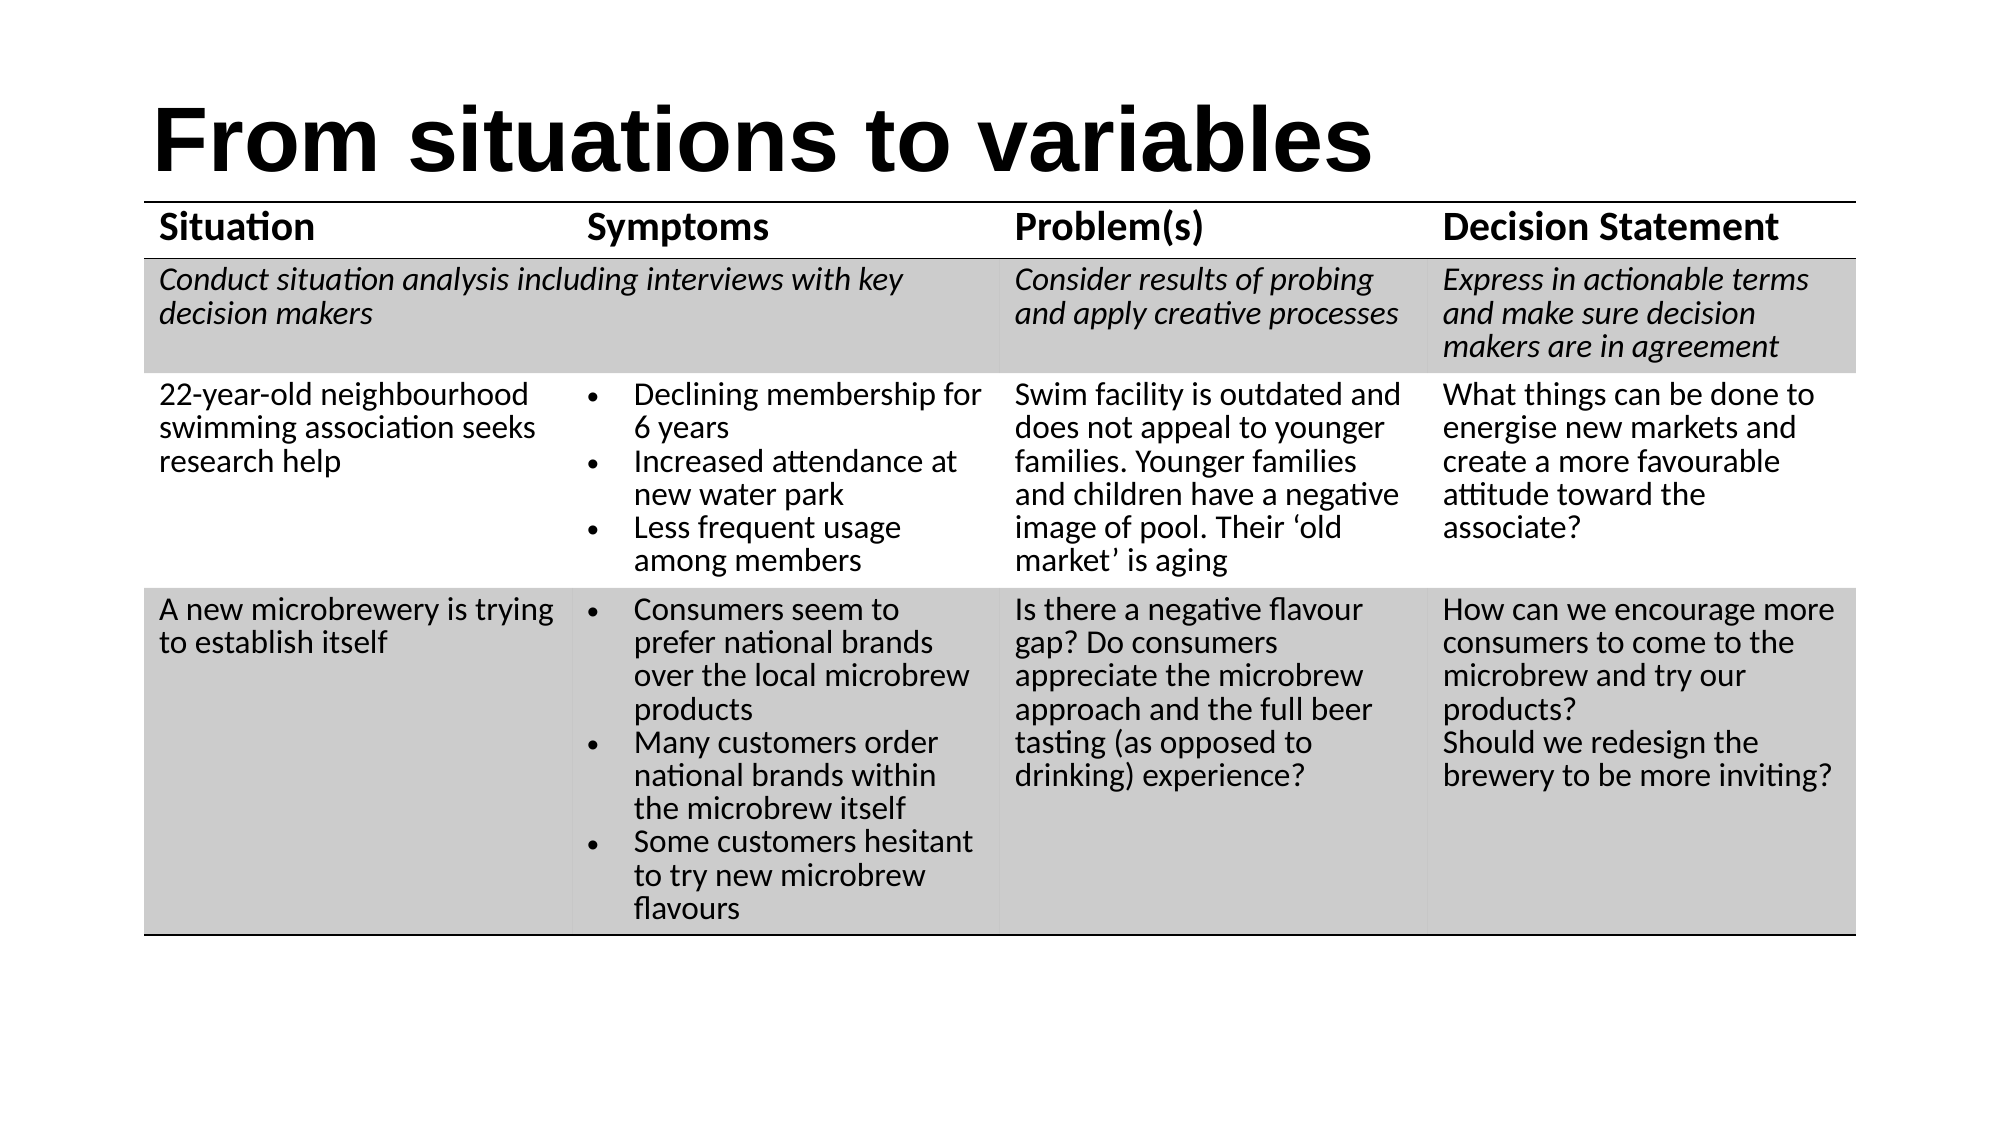

# From situations to variables
| Situation | Symptoms | Problem(s) | Decision Statement |
| --- | --- | --- | --- |
| Conduct situation analysis including interviews with key decision makers |  | Consider results of probing and apply creative processes | Express in actionable terms and make sure decision makers are in agreement |
| 22-year-old neighbourhood swimming association seeks research help | Declining membership for 6 years Increased attendance at new water park Less frequent usage among members | Swim facility is outdated and does not appeal to younger families. Younger families and children have a negative image of pool. Their ‘old market’ is aging | What things can be done to energise new markets and create a more favourable attitude toward the associate? |
| A new microbrewery is trying to establish itself | Consumers seem to prefer national brands over the local microbrew products Many customers order national brands within the microbrew itself Some customers hesitant to try new microbrew flavours | Is there a negative flavour gap? Do consumers appreciate the microbrew approach and the full beer tasting (as opposed to drinking) experience? | How can we encourage more consumers to come to the microbrew and try our products? Should we redesign the brewery to be more inviting? |